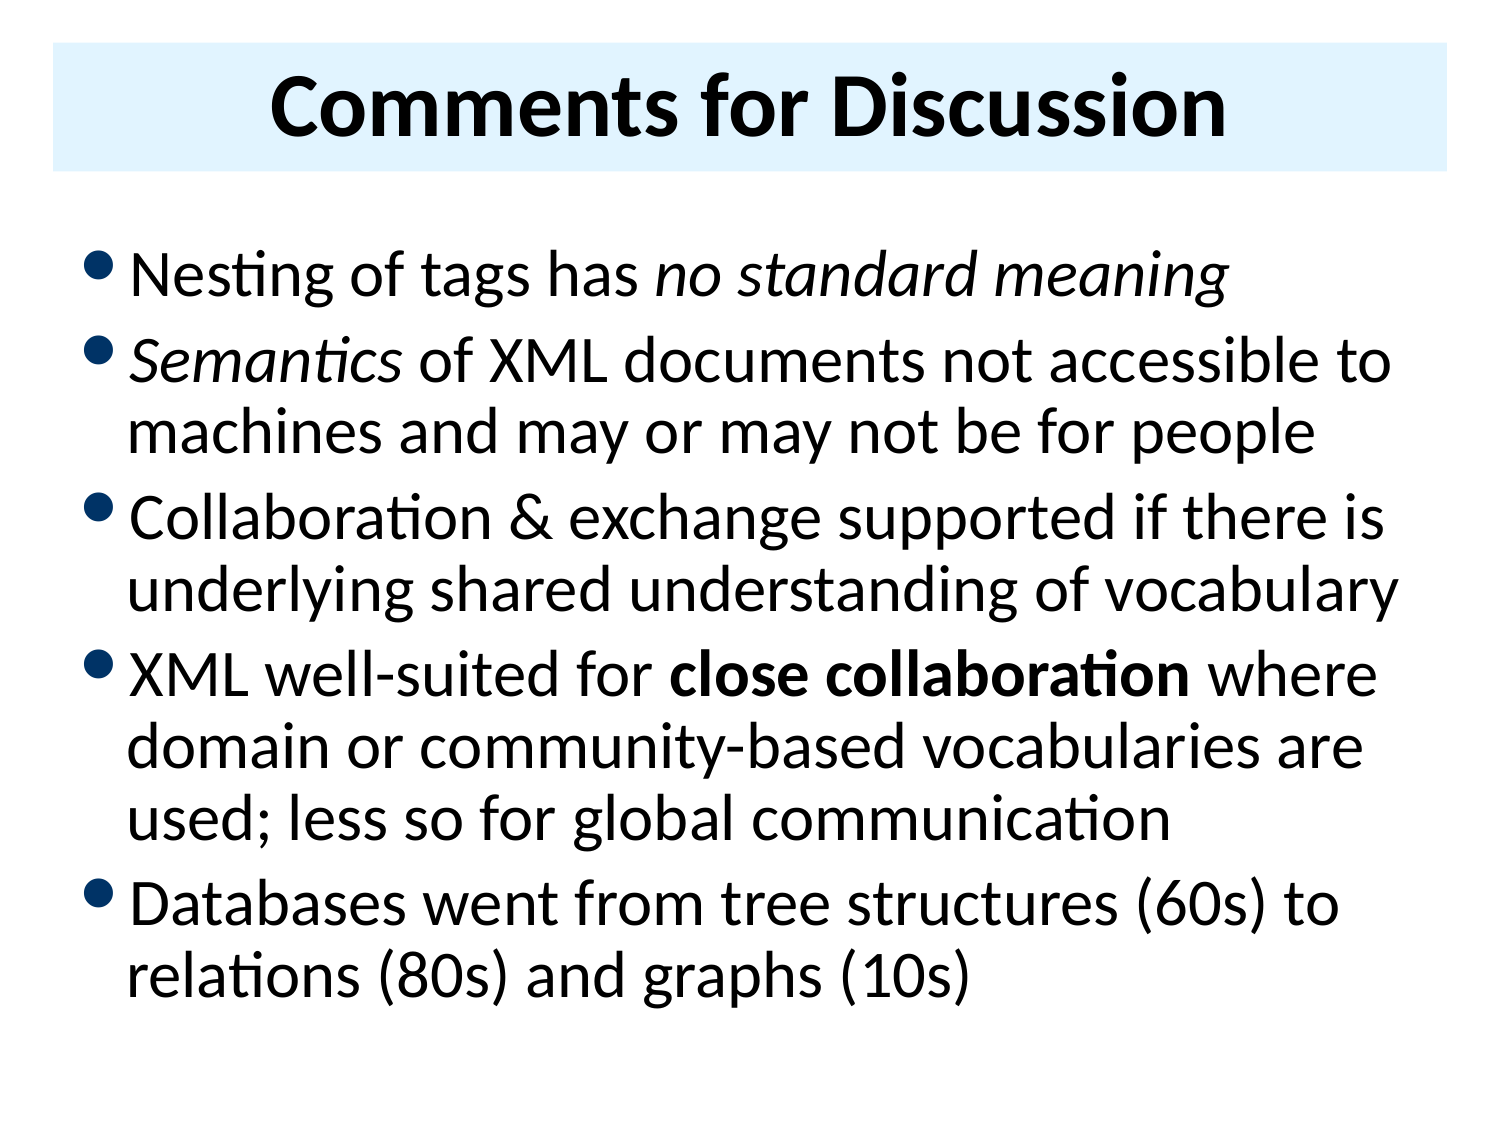

# Comments for Discussion
Nesting of tags has no standard meaning
Semantics of XML documents not accessible to machines and may or may not be for people
Collaboration & exchange supported if there is underlying shared understanding of vocabulary
XML well-suited for close collaboration where domain or community-based vocabularies are used; less so for global communication
Databases went from tree structures (60s) to relations (80s) and graphs (10s)